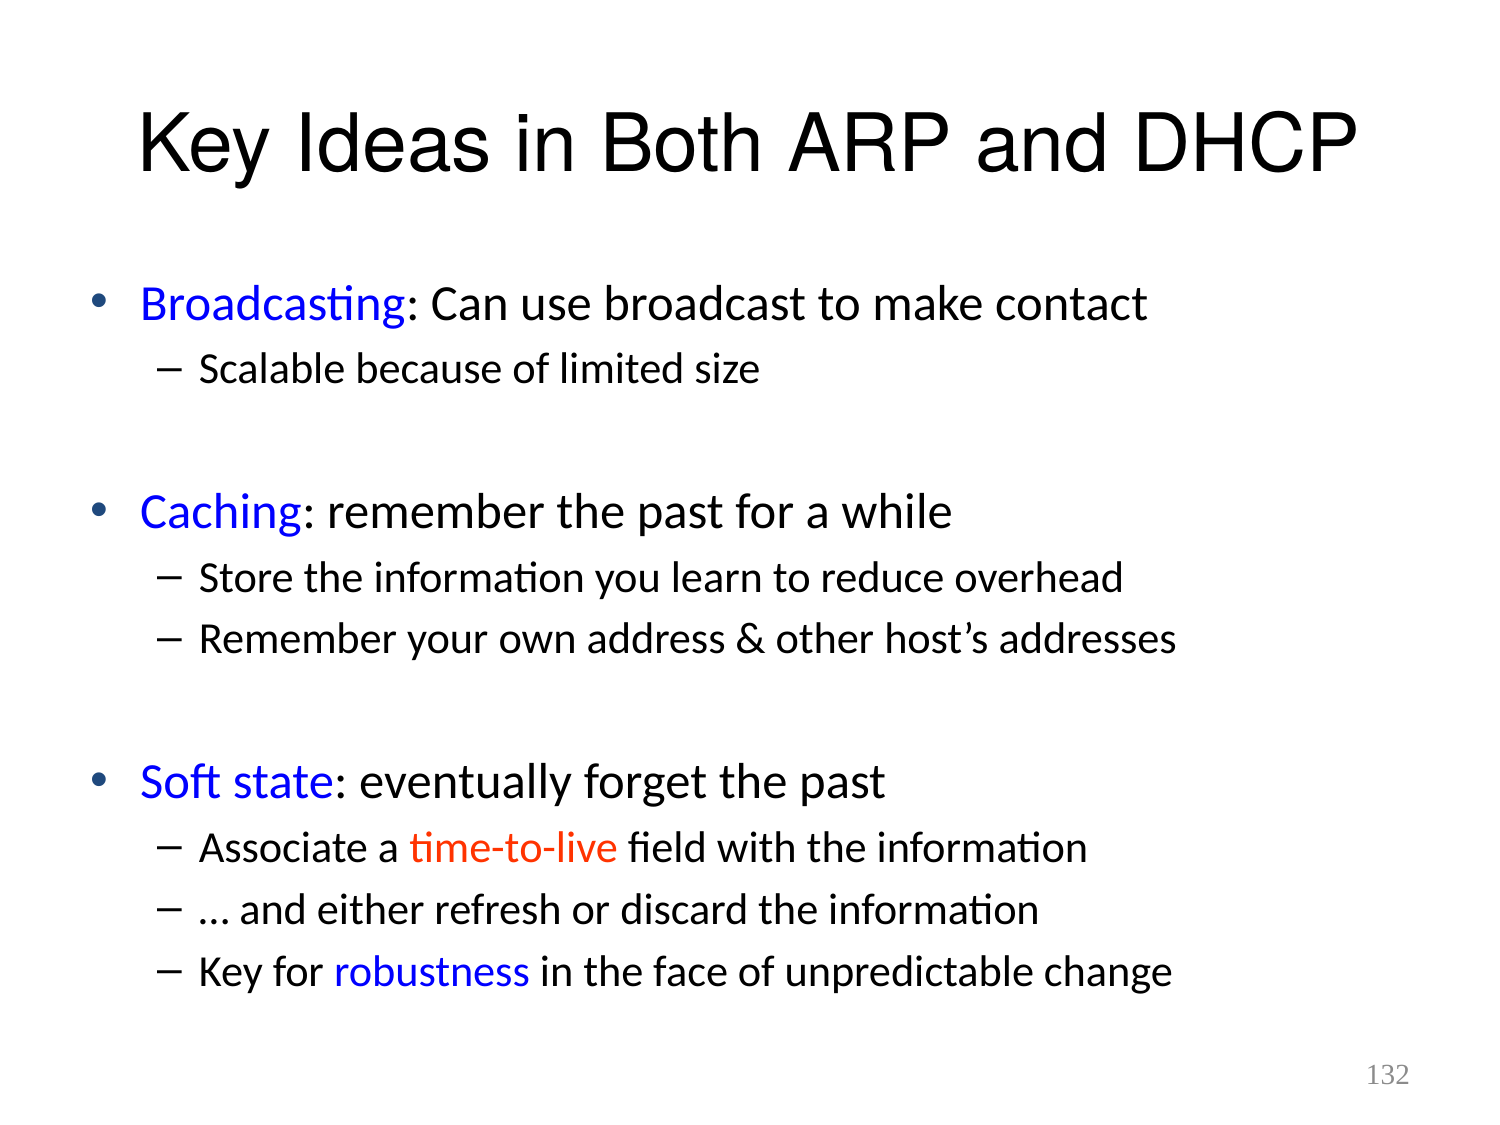

# Key Ideas in Both ARP and DHCP
Broadcasting: Can use broadcast to make contact
Scalable because of limited size

Caching: remember the past for a while
Store the information you learn to reduce overhead
Remember your own address & other host’s addresses

Soft state: eventually forget the past
Associate a time-to-live field with the information
… and either refresh or discard the information
Key for robustness in the face of unpredictable change
132